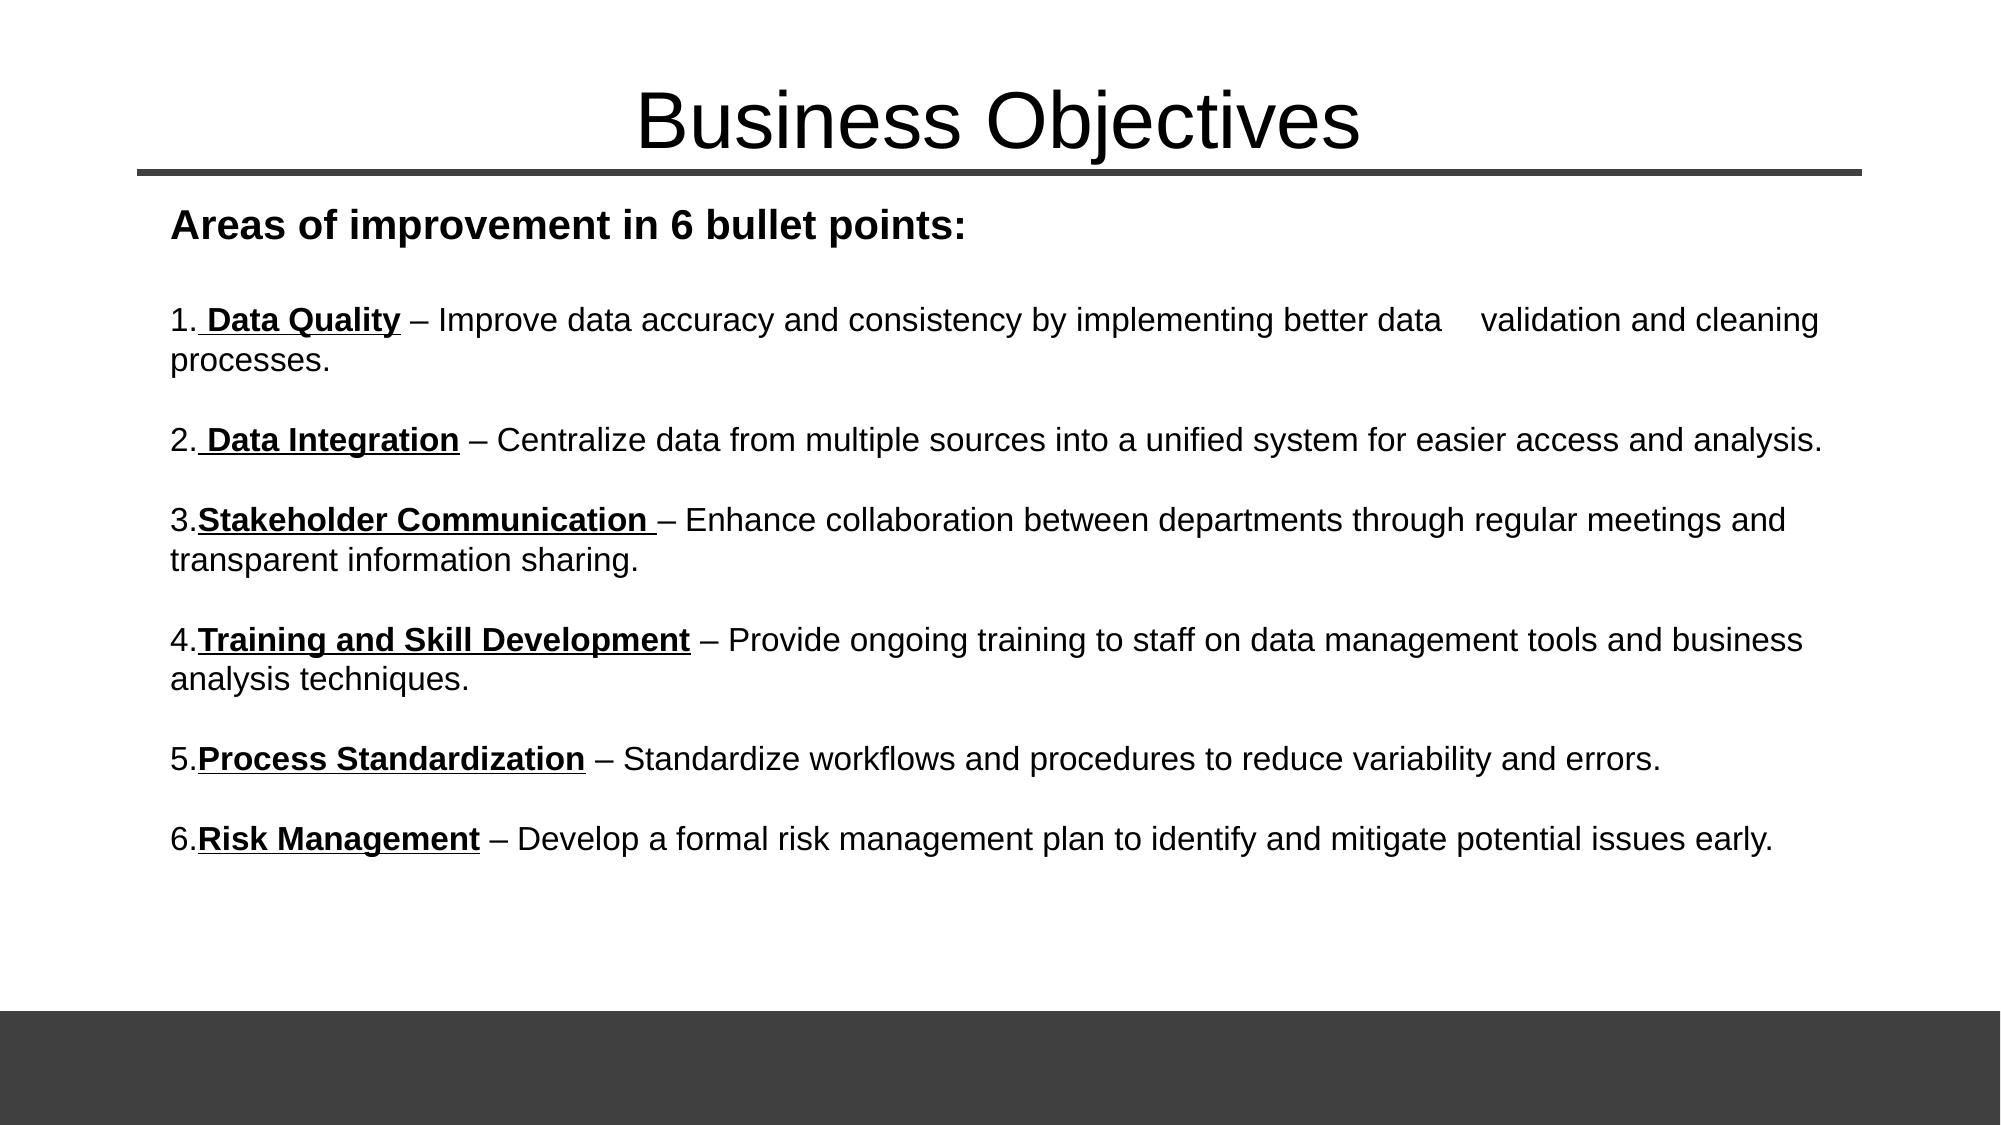

# Business Objectives

Areas of improvement in 6 bullet points:

1. Data Quality – Improve data accuracy and consistency by implementing better data    validation and cleaning processes.

2. Data Integration – Centralize data from multiple sources into a unified system for easier access and analysis.

3.Stakeholder Communication – Enhance collaboration between departments through regular meetings and transparent information sharing.

4.Training and Skill Development – Provide ongoing training to staff on data management tools and business analysis techniques.

5.Process Standardization – Standardize workflows and procedures to reduce variability and errors.

6.Risk Management – Develop a formal risk management plan to identify and mitigate potential issues early.